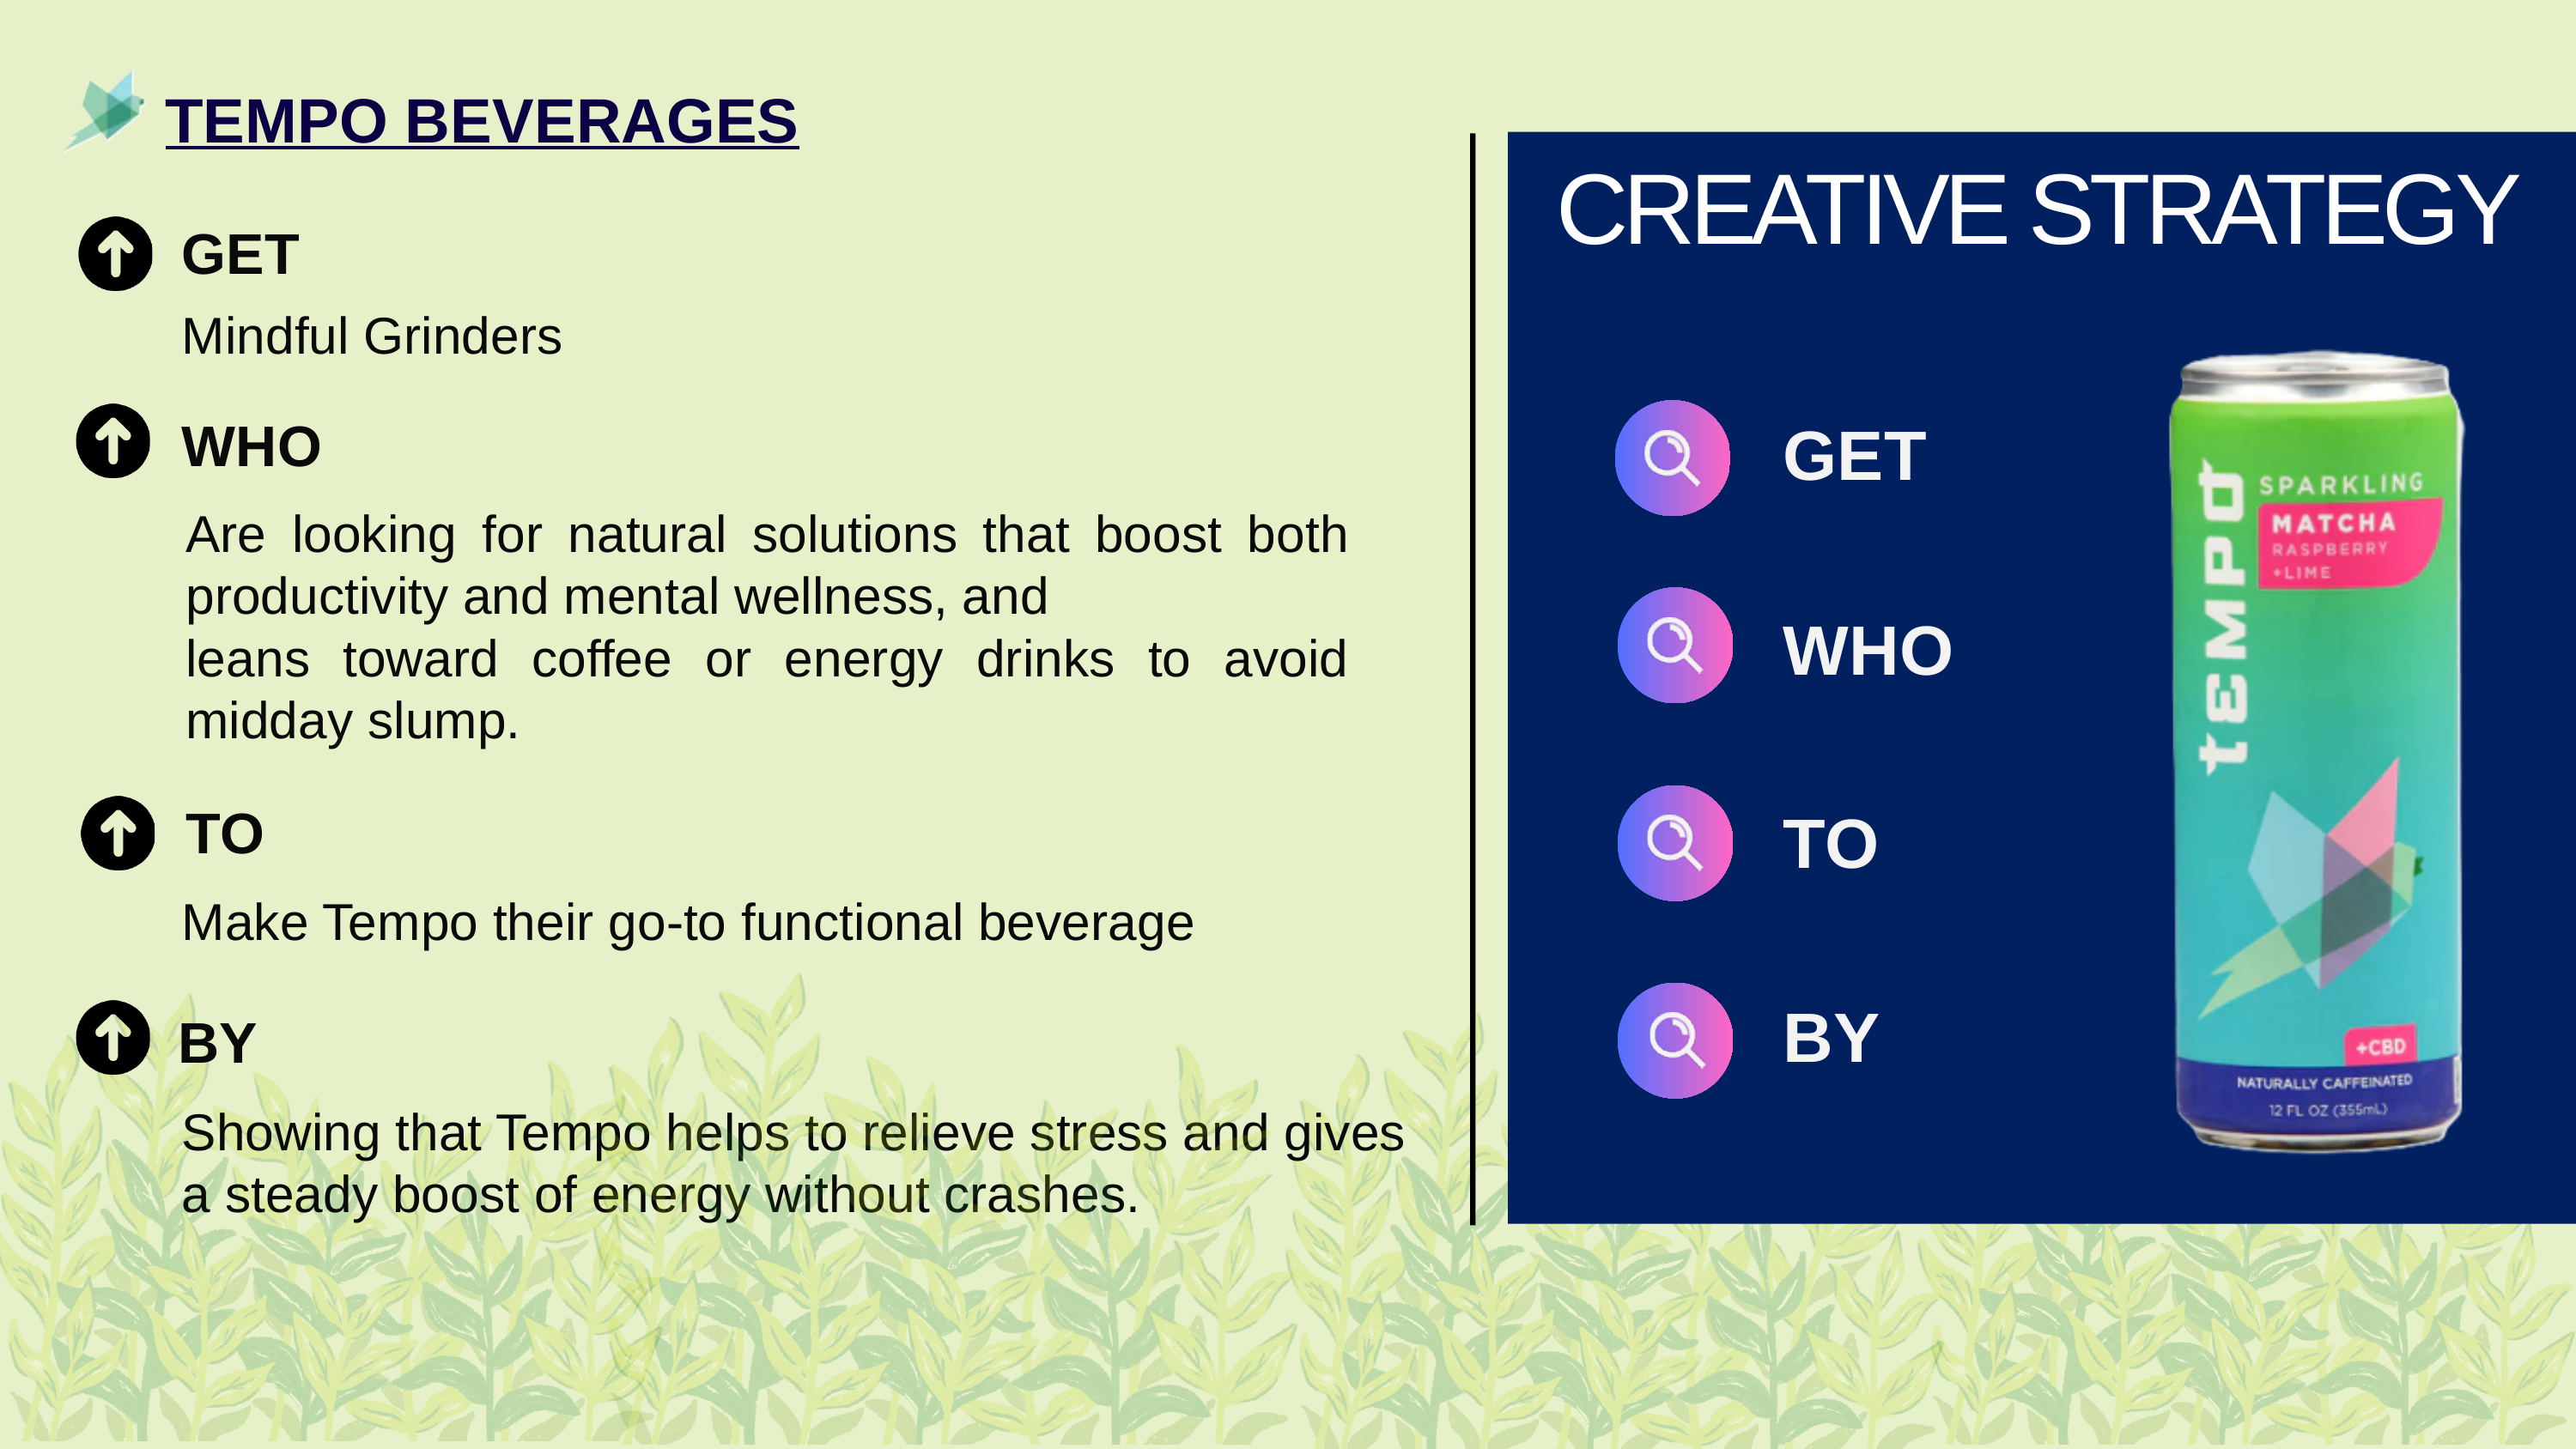

TEMPO BEVERAGES

CREATIVE STRATEGY

GET
Mindful Grinders

WHO
GET
Are looking for natural solutions that boost both productivity and mental wellness, and
leans toward coffee or energy drinks to avoid midday slump.

WHO

TO
TO
Make Tempo their go-to functional beverage

BY

BY

Showing that Tempo helps to relieve stress and gives a steady boost of energy without crashes.